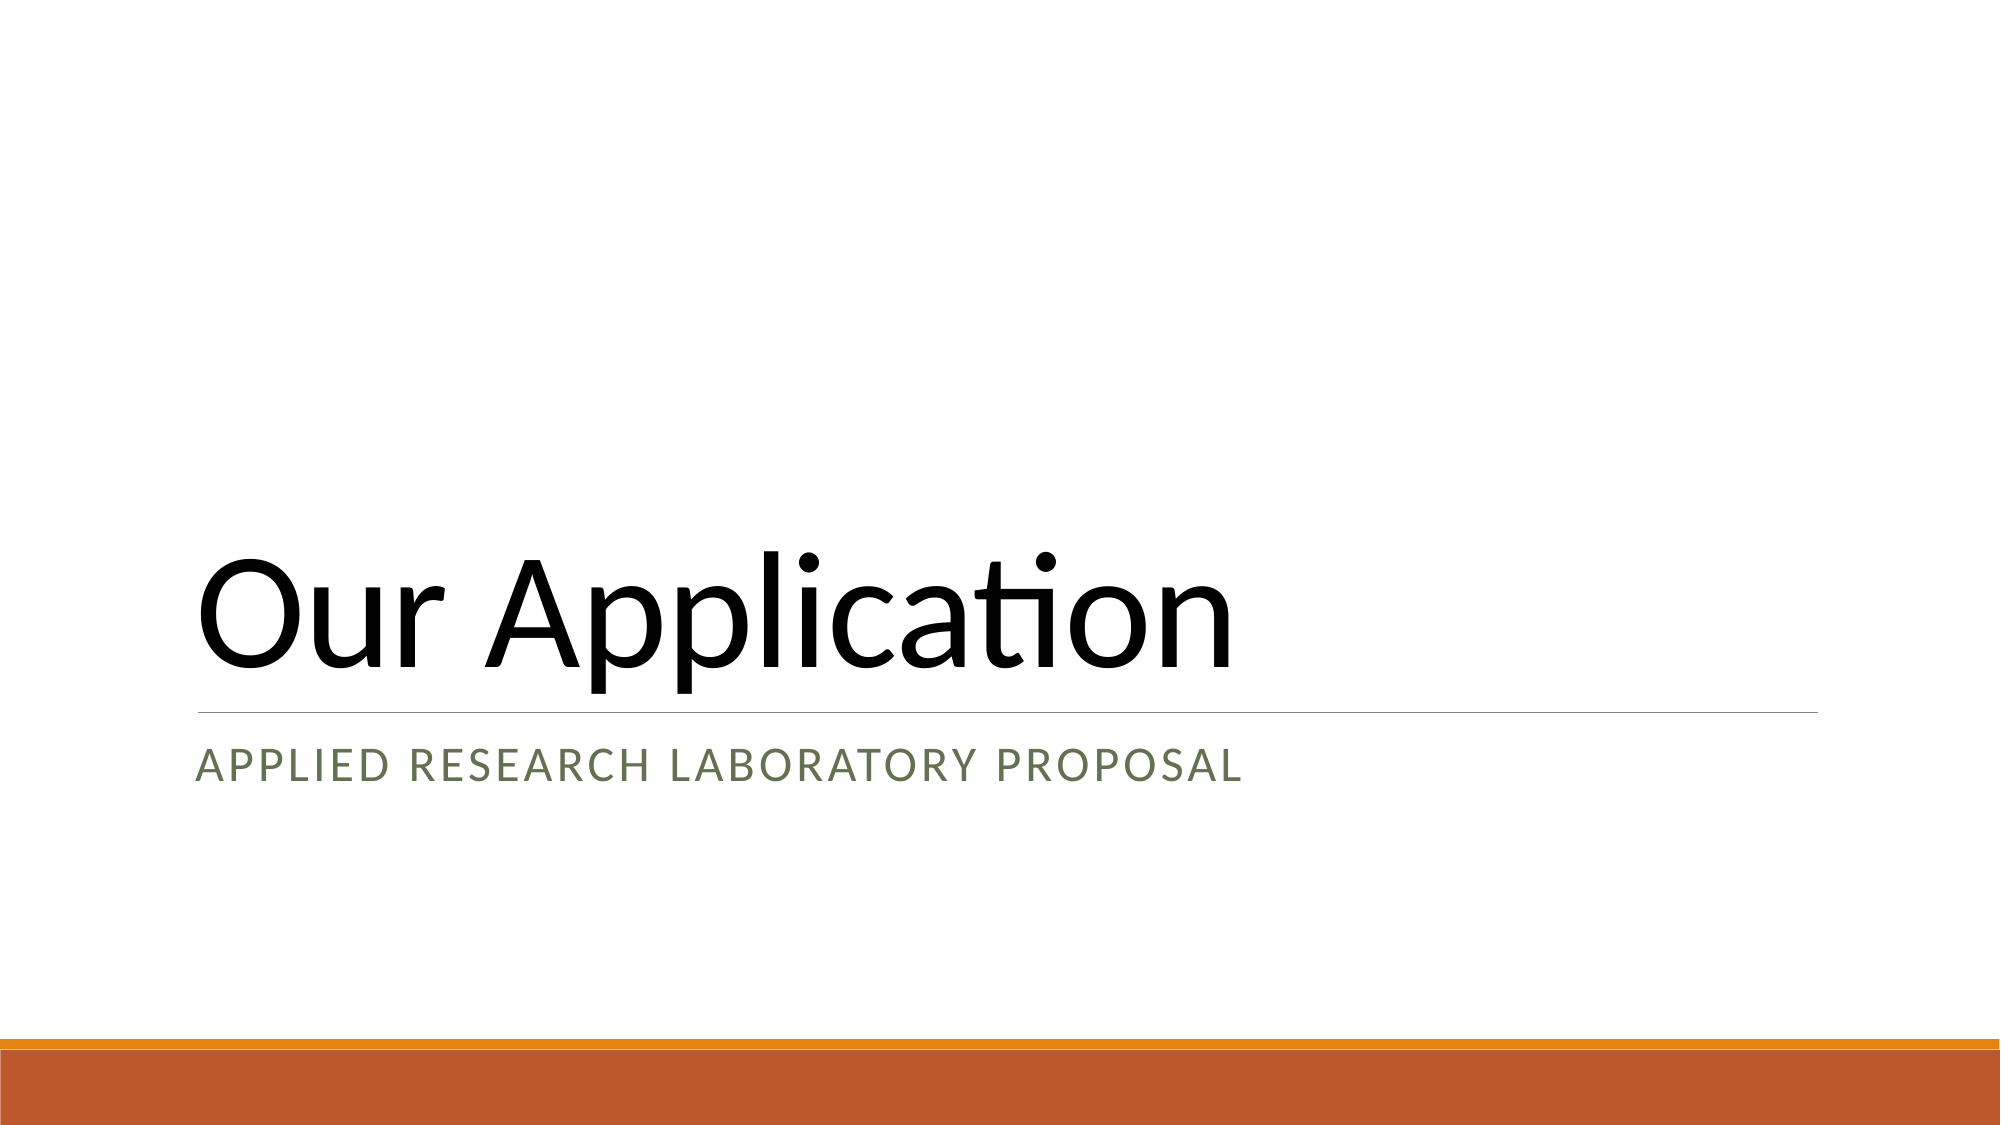

# Our Application
Applied research laboratory proposal